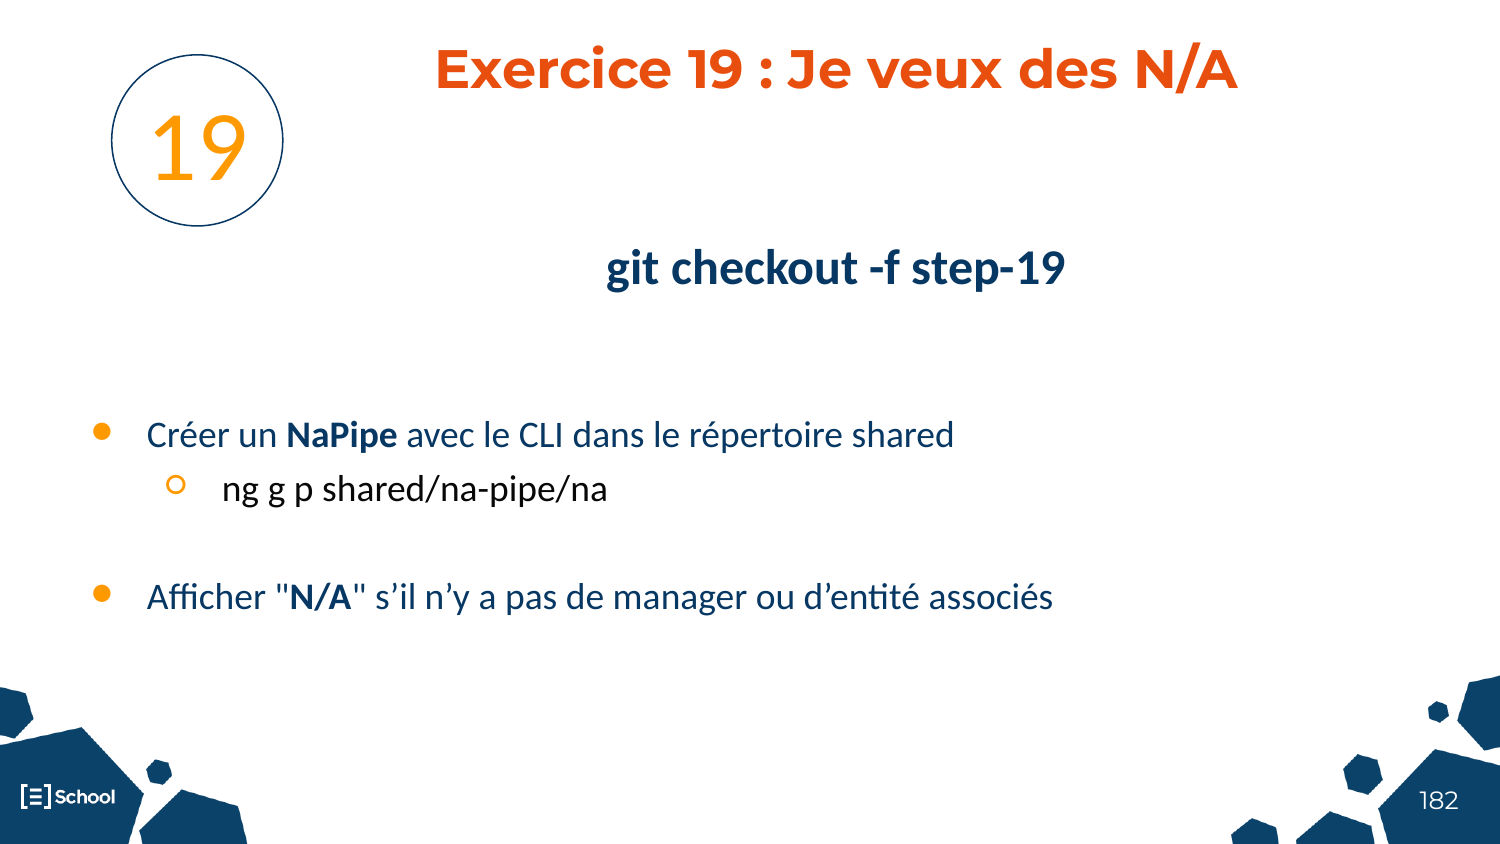

Exercice 19 : Je veux des N/A

19
git checkout -f step-19
Créer un NaPipe avec le CLI dans le répertoire shared
ng g p shared/na-pipe/na

Afficher "N/A" s’il n’y a pas de manager ou d’entité associés

182